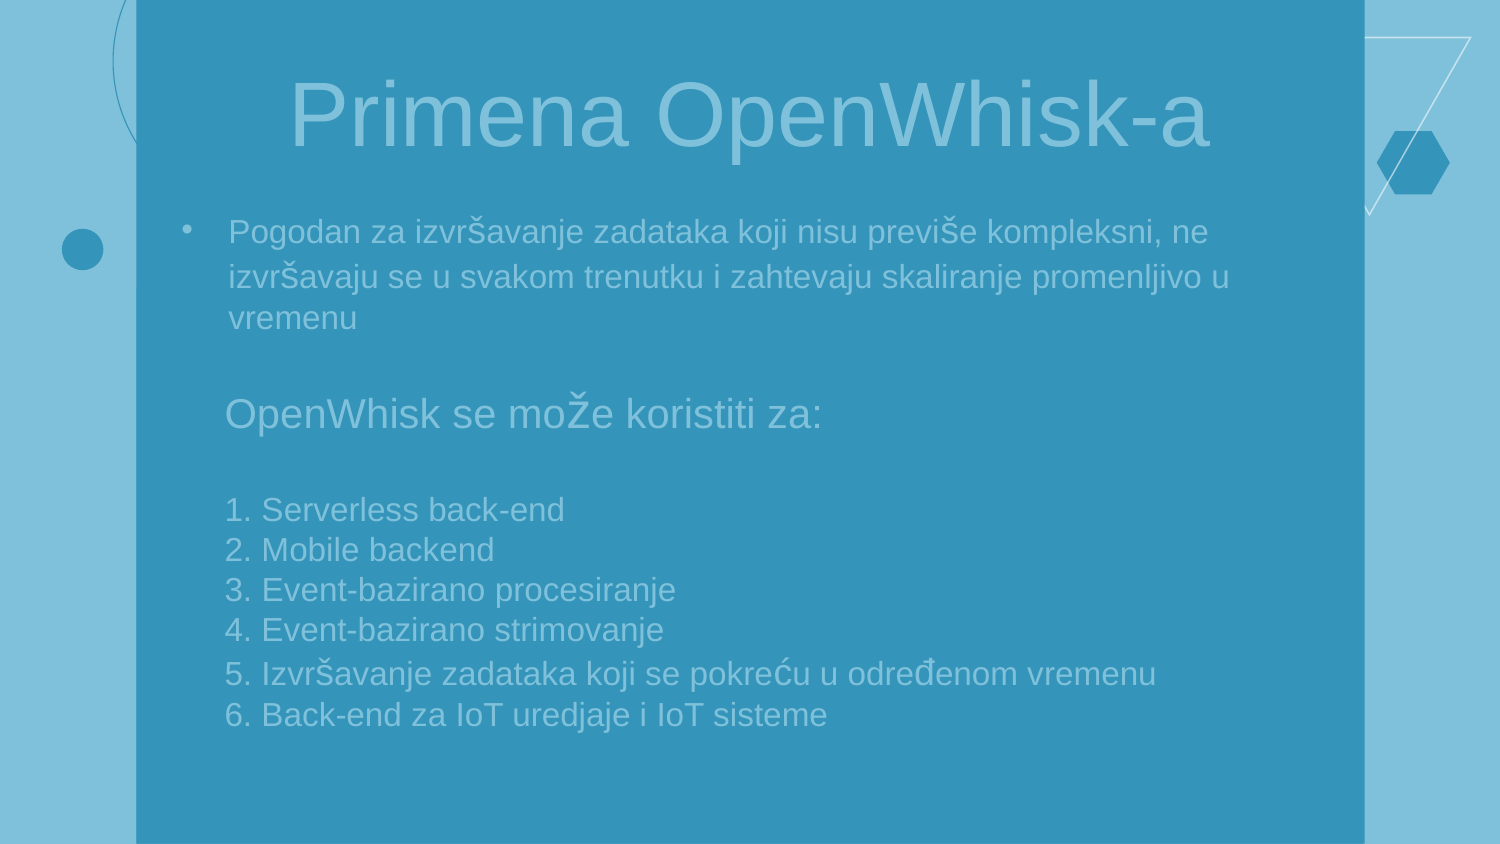

# Primena OpenWhisk-a

Pogodan za izvršavanje zadataka koji nisu previše kompleksni, ne izvršavaju se u svakom trenutku i zahtevaju skaliranje promenljivo u vremenu

OpenWhisk se može koristiti za:

1. Serverless back-end
2. Mobile backend
3. Event-bazirano procesiranje
4. Event-bazirano strimovanje
5. Izvršavanje zadataka koji se pokreću u određenom vremenu
6. Back-end za IoT uredjaje i IoT sisteme
Big numbers catch your audience’s attention